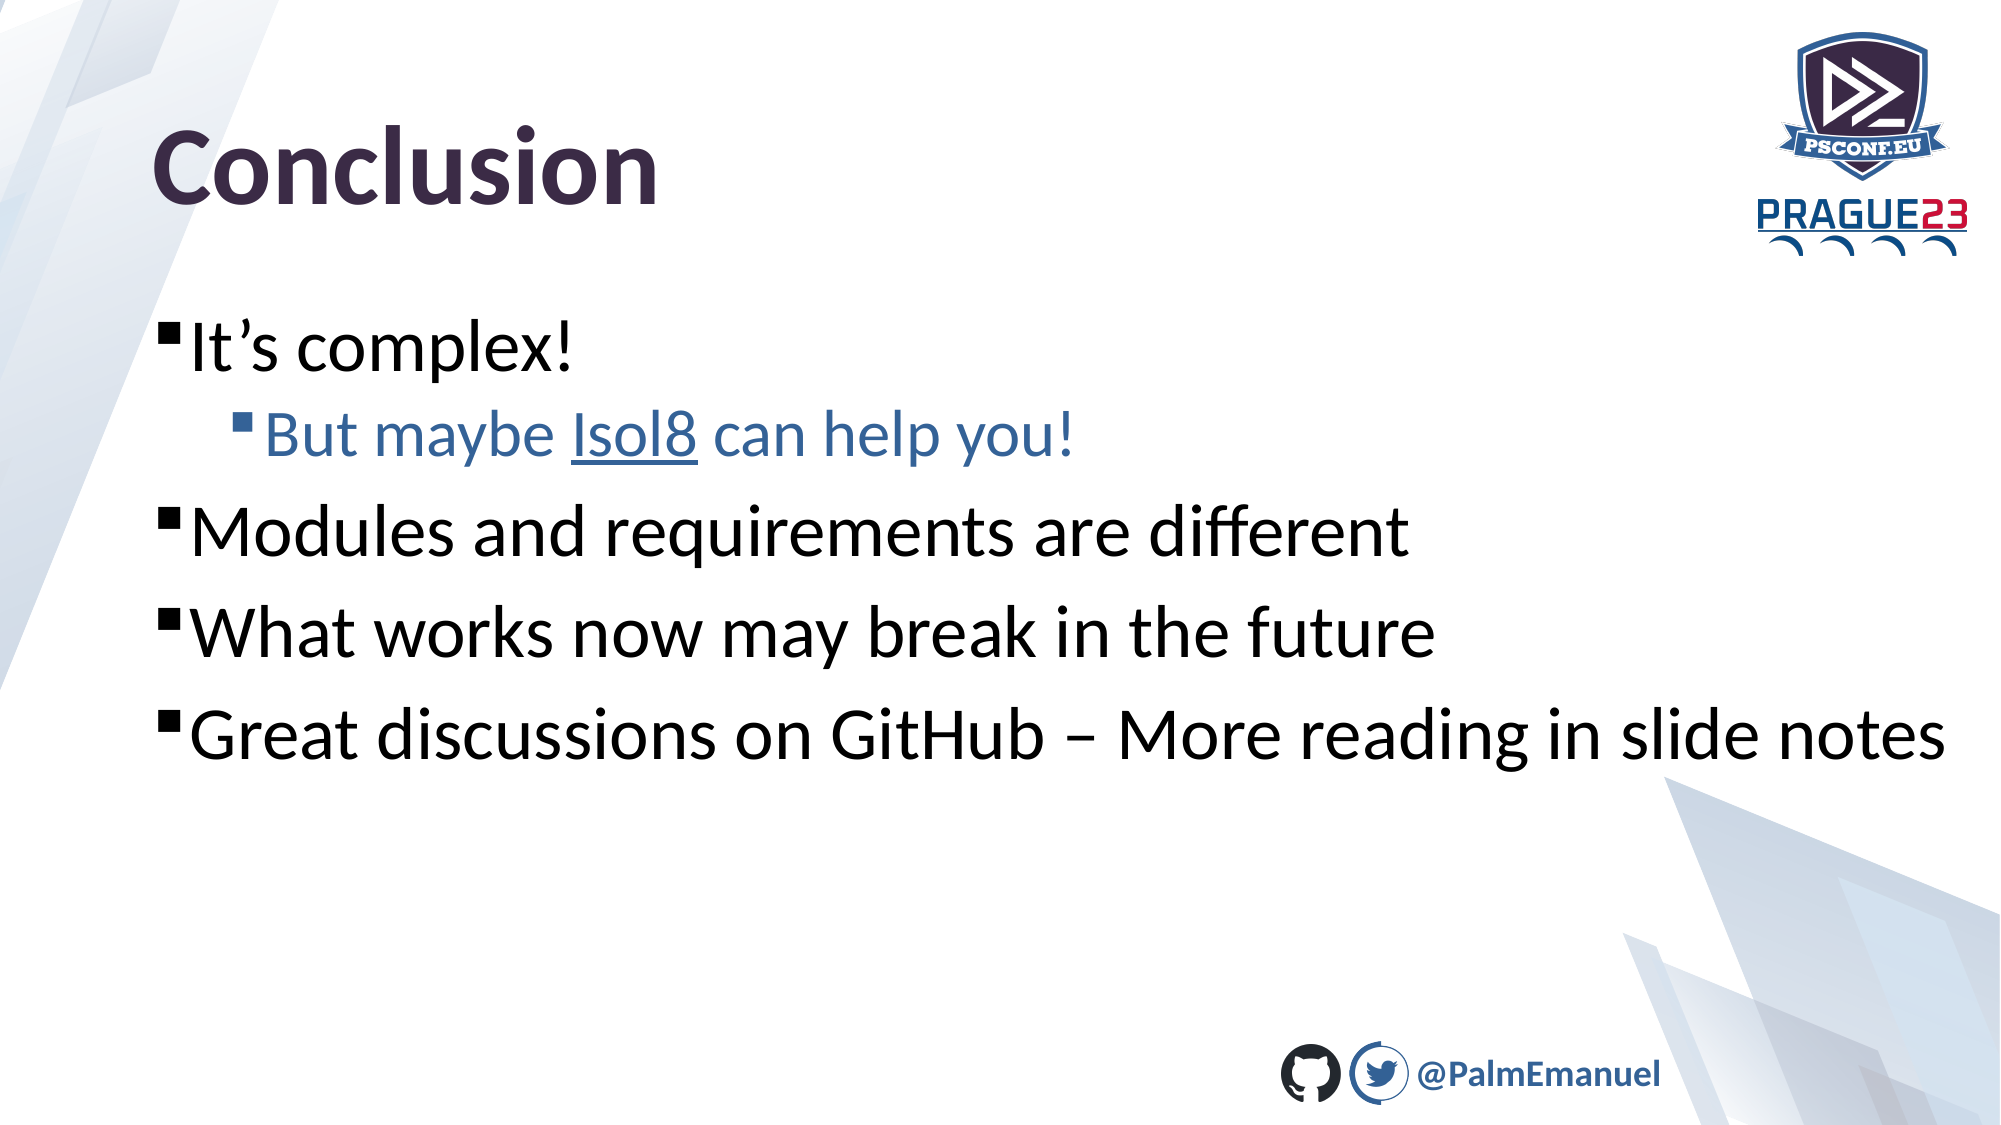

# Conclusion
It’s complex!
But maybe Isol8 can help you!
Modules and requirements are different
What works now may break in the future
Great discussions on GitHub – More reading in slide notes